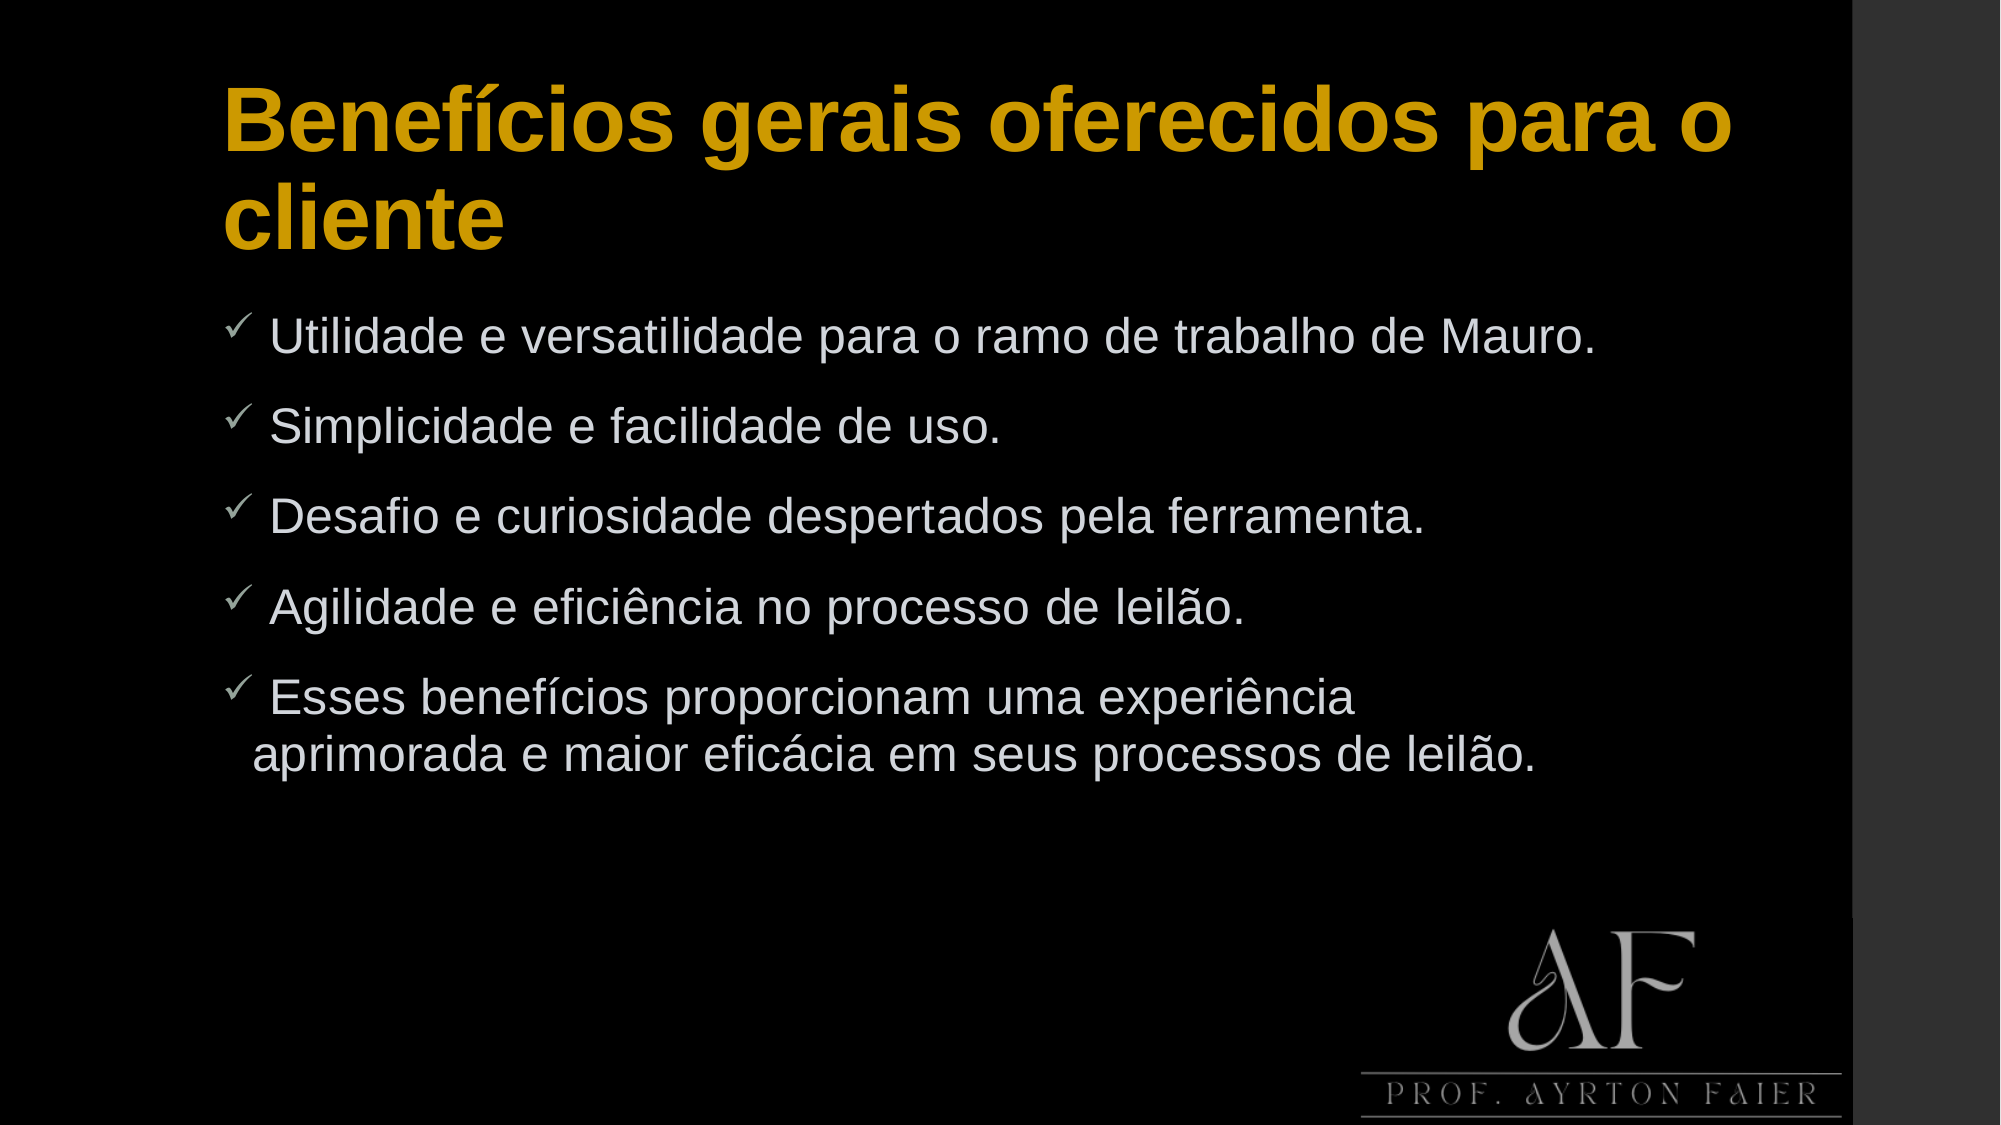

# Benefícios gerais oferecidos para o cliente
 Utilidade e versatilidade para o ramo de trabalho de Mauro.
 Simplicidade e facilidade de uso.
 Desafio e curiosidade despertados pela ferramenta.
 Agilidade e eficiência no processo de leilão.
 Esses benefícios proporcionam uma experiência aprimorada e maior eficácia em seus processos de leilão.